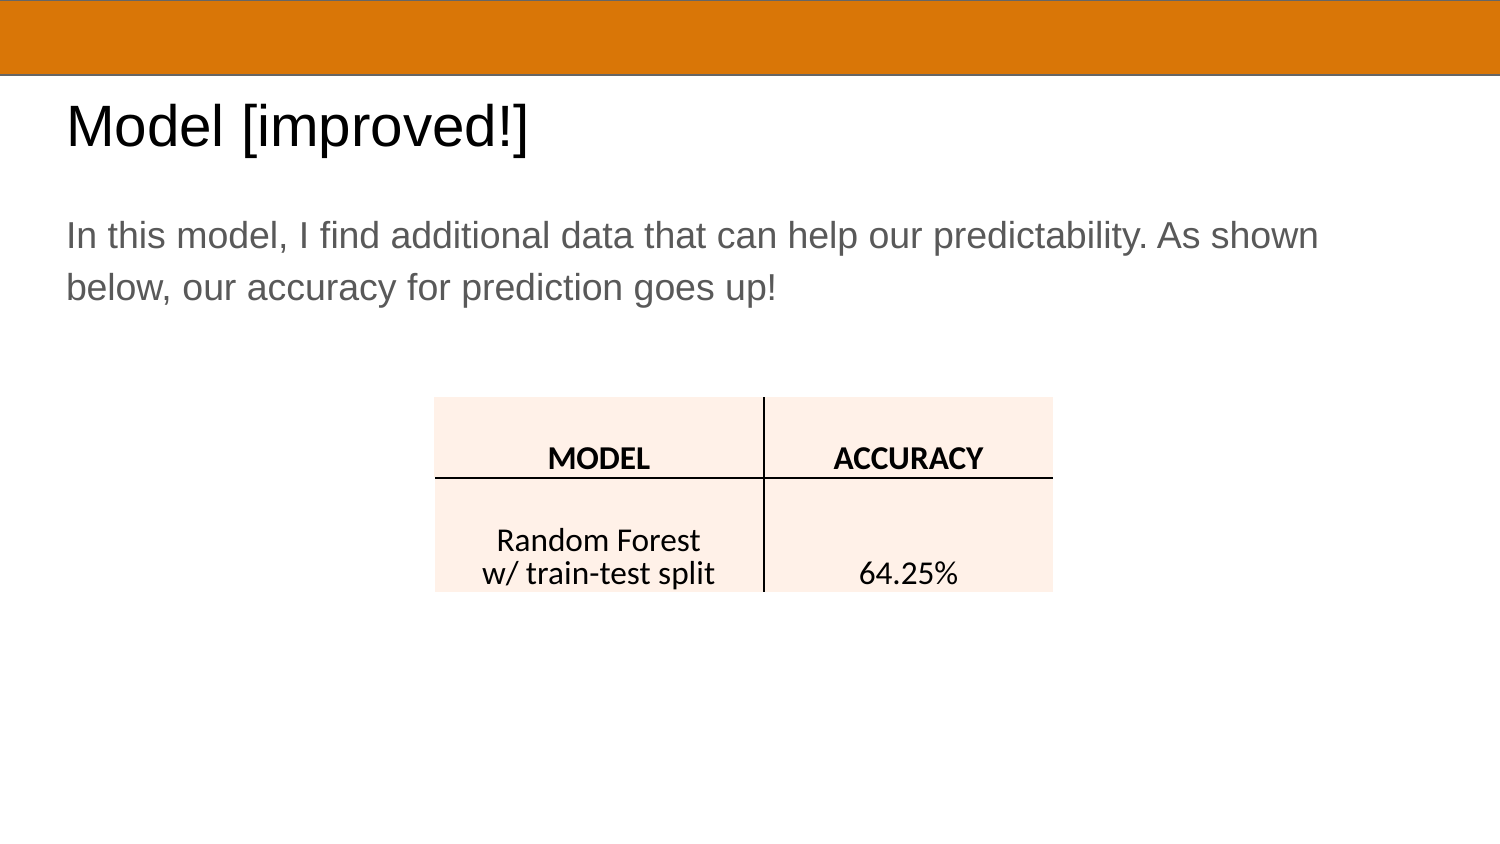

# Model [improved!]
In this model, I find additional data that can help our predictability. As shown below, our accuracy for prediction goes up!
| MODEL | ACCURACY |
| --- | --- |
| Random Forest w/ train-test split | 64.25% |